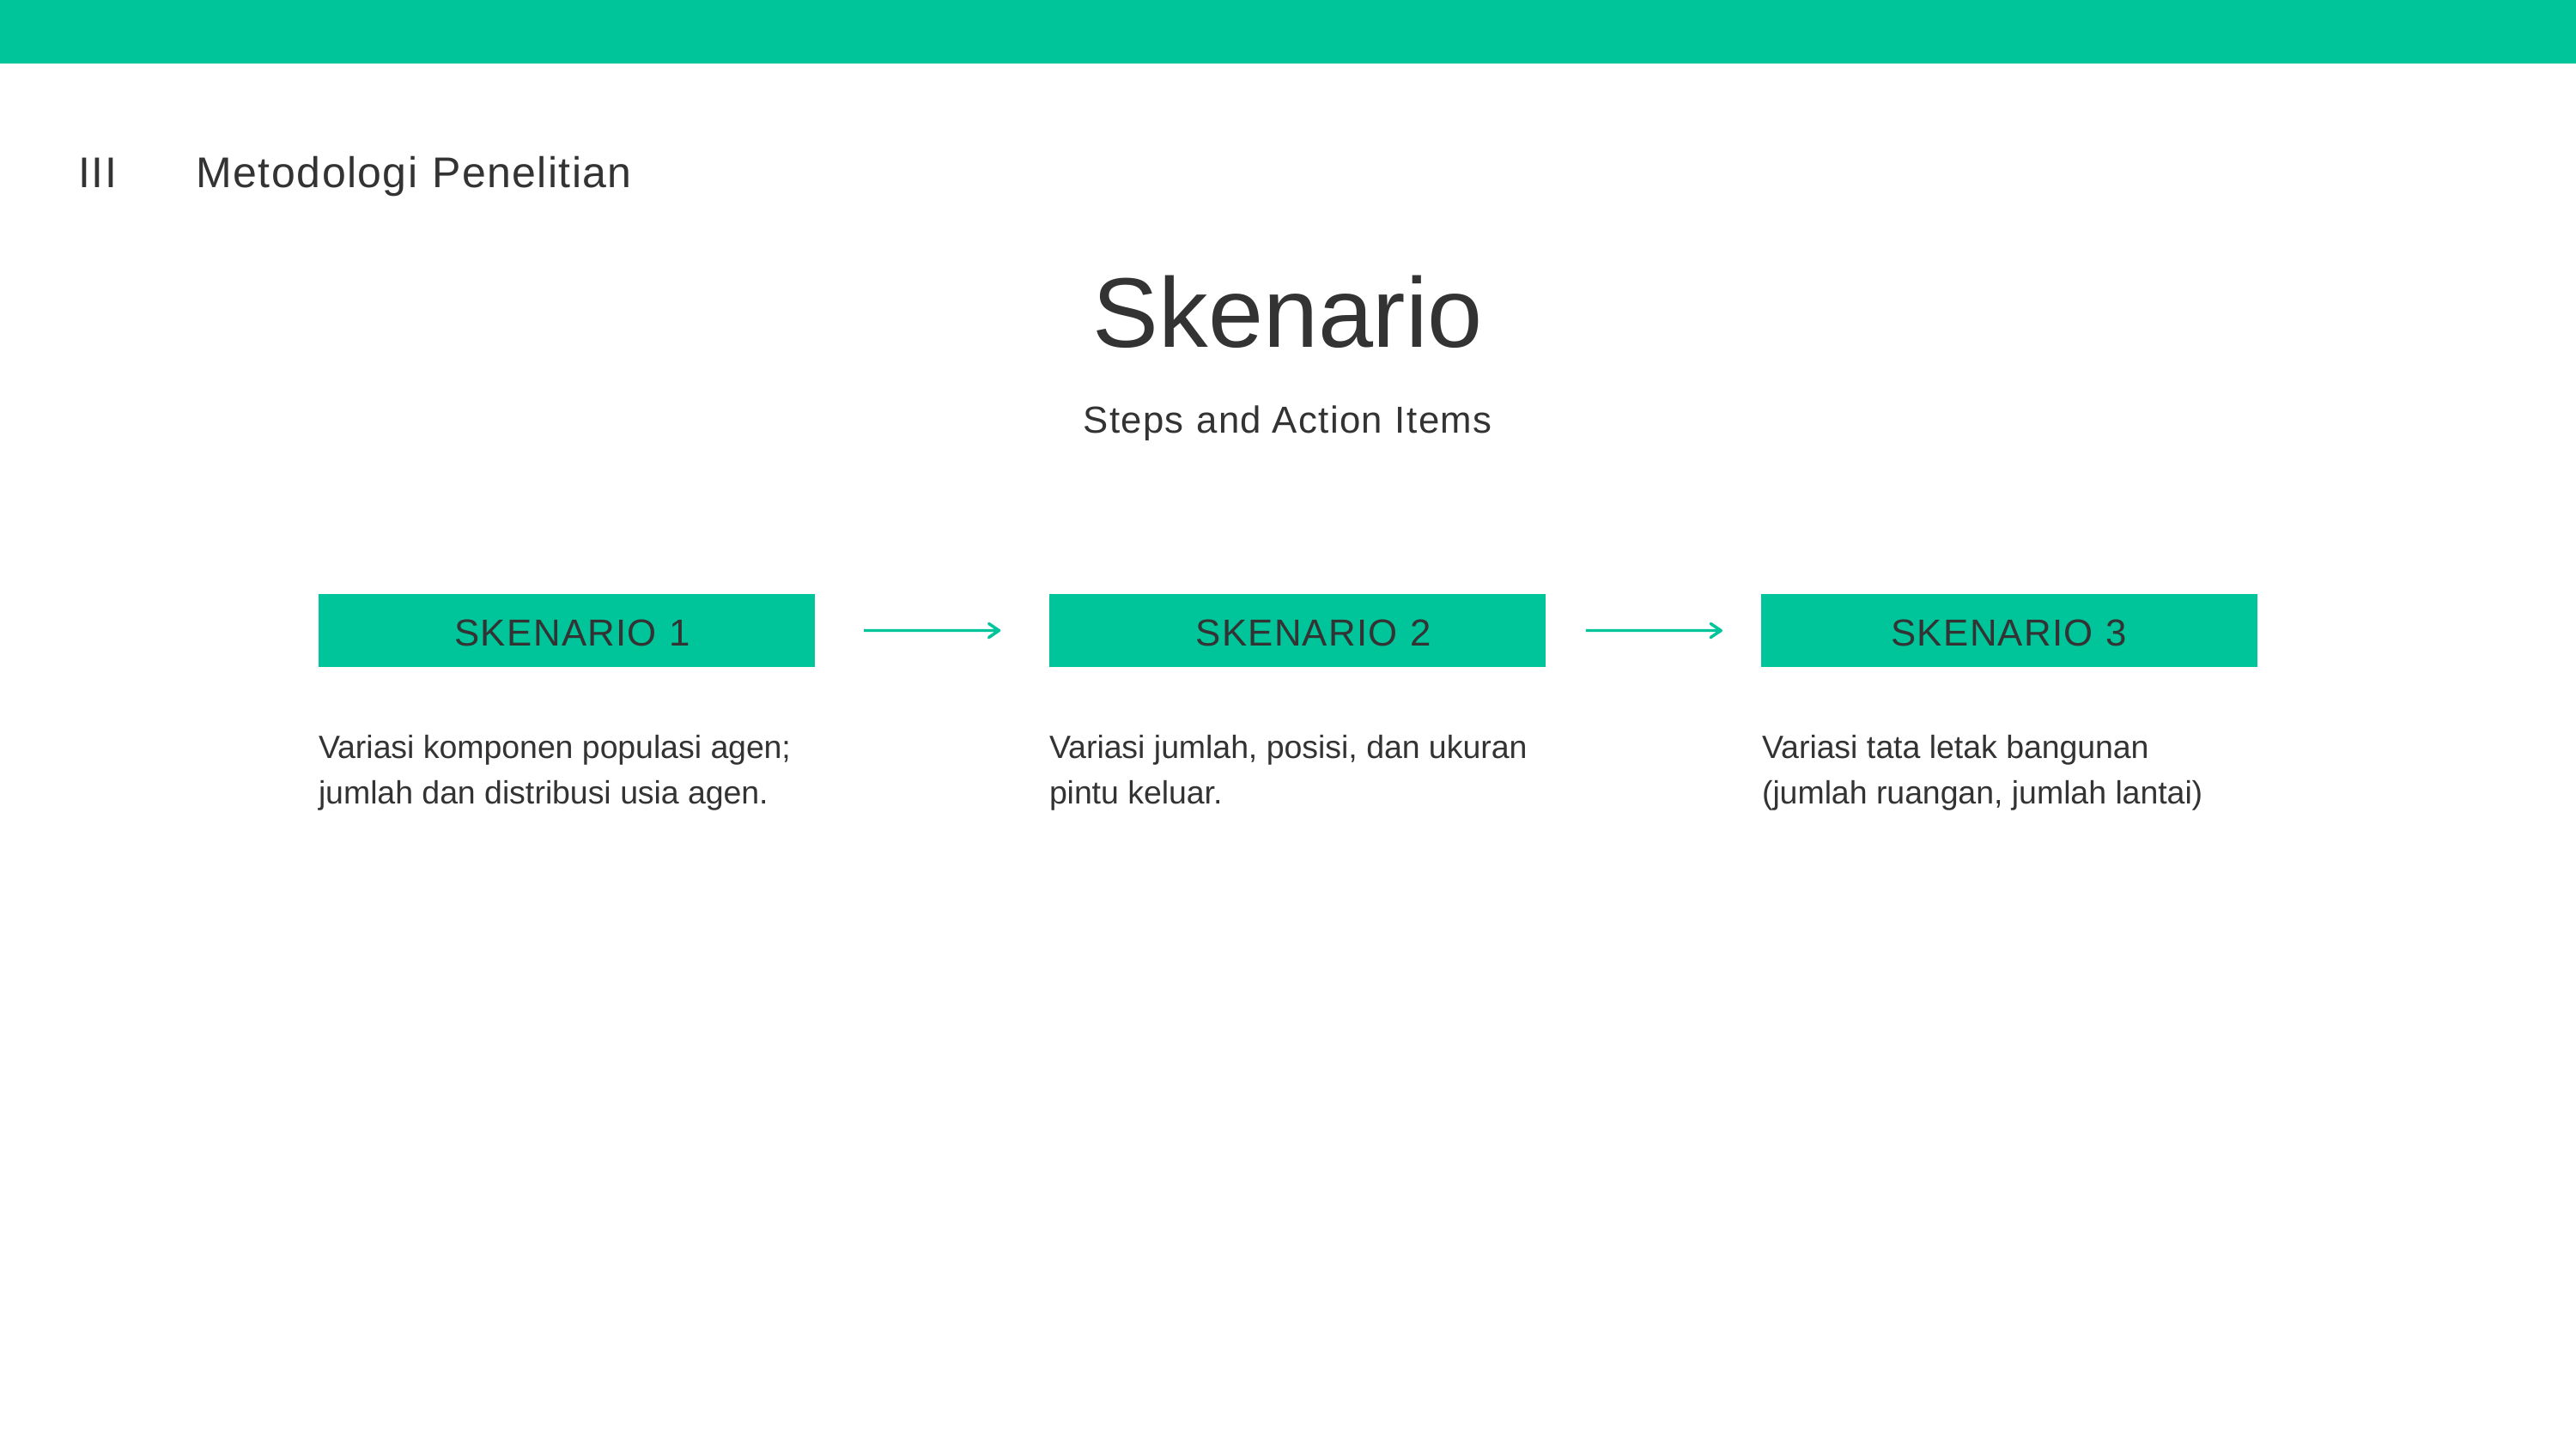

III
Metodologi Penelitian
Skenario
Steps and Action Items

SKENARIO 1

SKENARIO 2

SKENARIO 3

Variasi komponen populasi agen; jumlah dan distribusi usia agen.
Variasi jumlah, posisi, dan ukuran pintu keluar.
Variasi tata letak bangunan (jumlah ruangan, jumlah lantai)